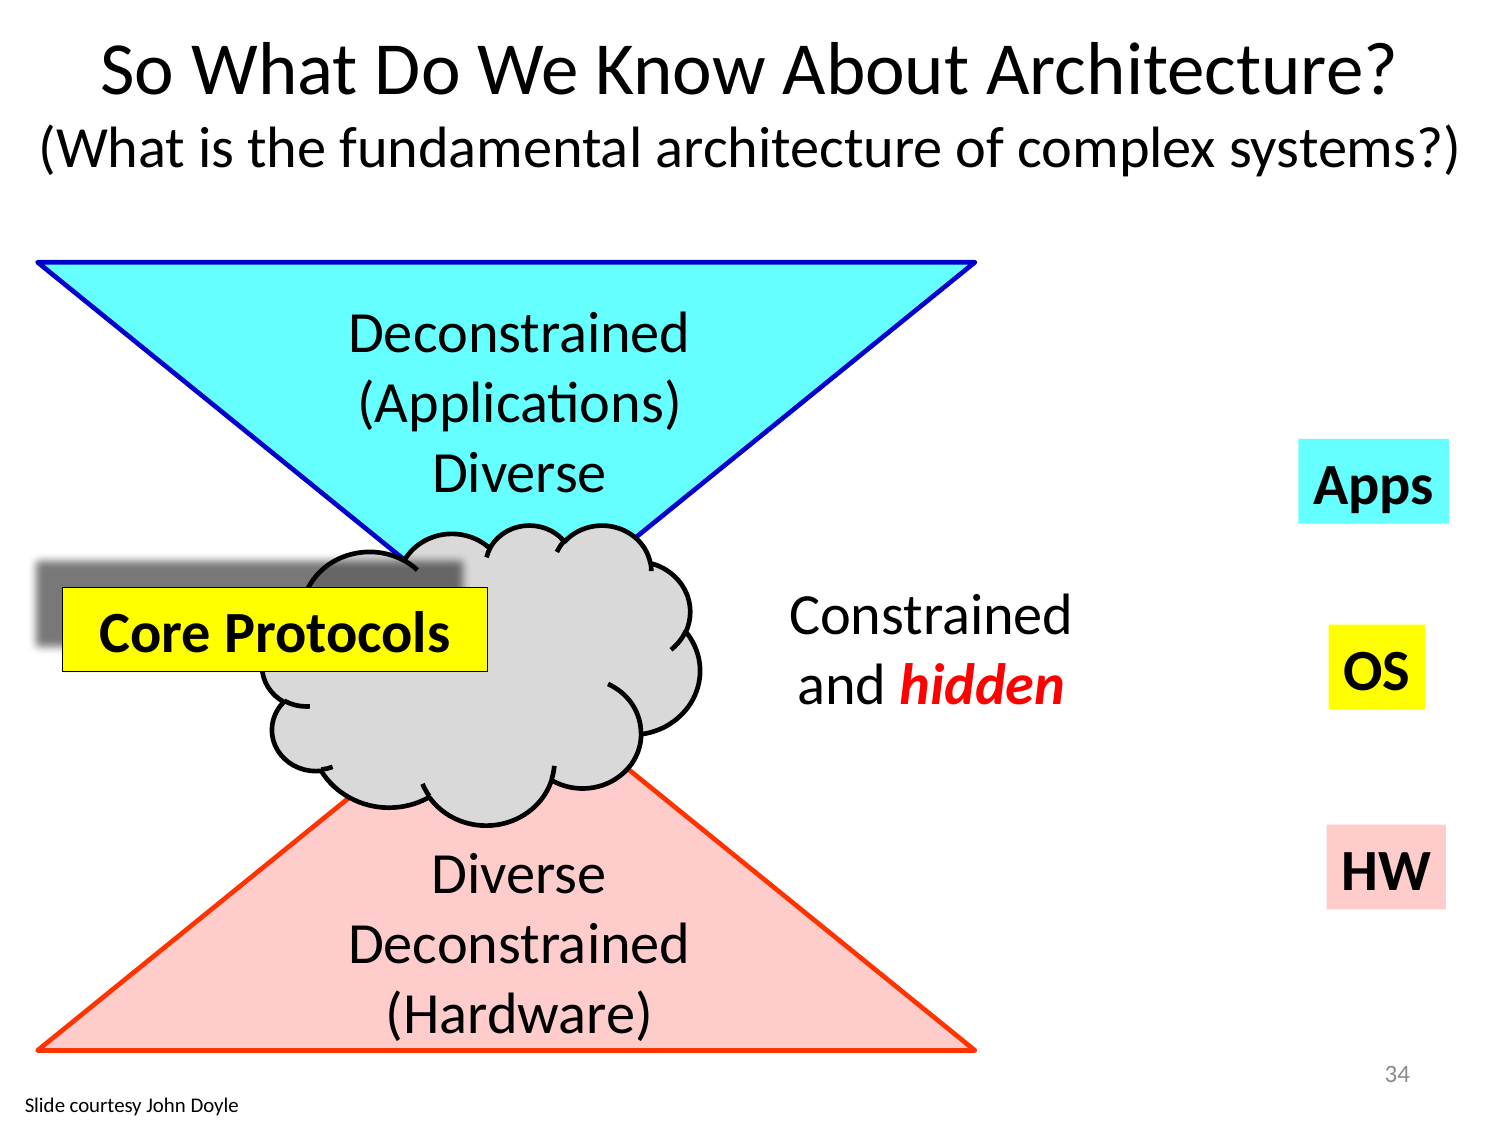

So What Do We Know About Architecture?
(What is the fundamental architecture of complex systems?)

Deconstrained
(Applications)
Diverse
Apps

Constrained
and hidden
Core Protocols
OS
HW
Diverse
Deconstrained
(Hardware)

34
Slide courtesy John Doyle